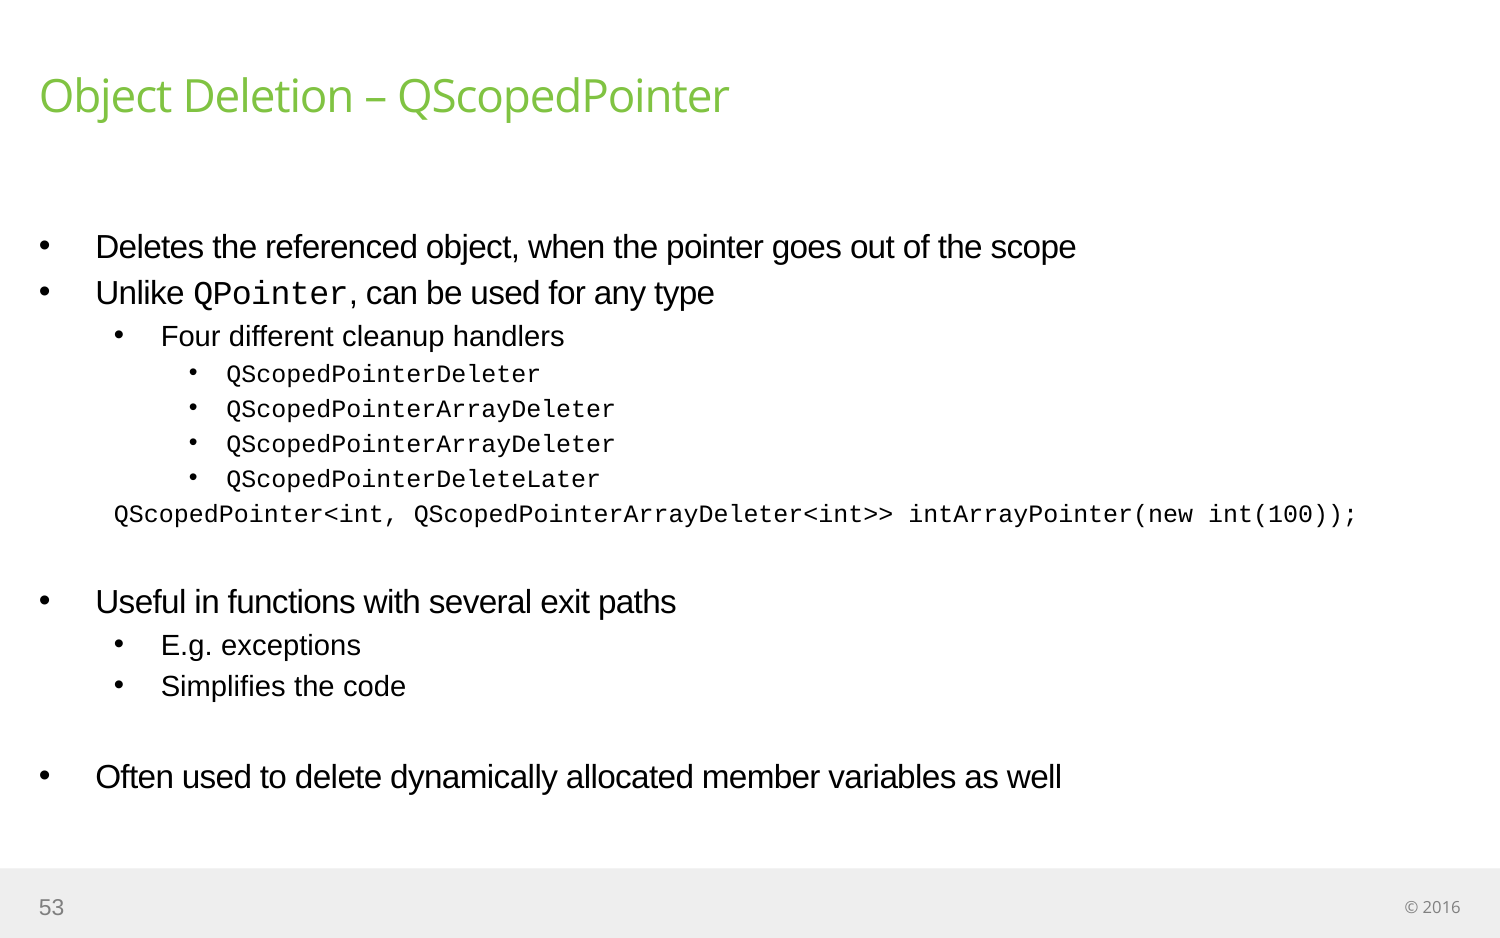

# Object Deletion – QScopedPointer
Deletes the referenced object, when the pointer goes out of the scope
Unlike QPointer, can be used for any type
Four different cleanup handlers
QScopedPointerDeleter
QScopedPointerArrayDeleter
QScopedPointerArrayDeleter
QScopedPointerDeleteLater
QScopedPointer<int, QScopedPointerArrayDeleter<int>> intArrayPointer(new int(100));

Useful in functions with several exit paths
E.g. exceptions
Simplifies the code

Often used to delete dynamically allocated member variables as well

53
© 2016